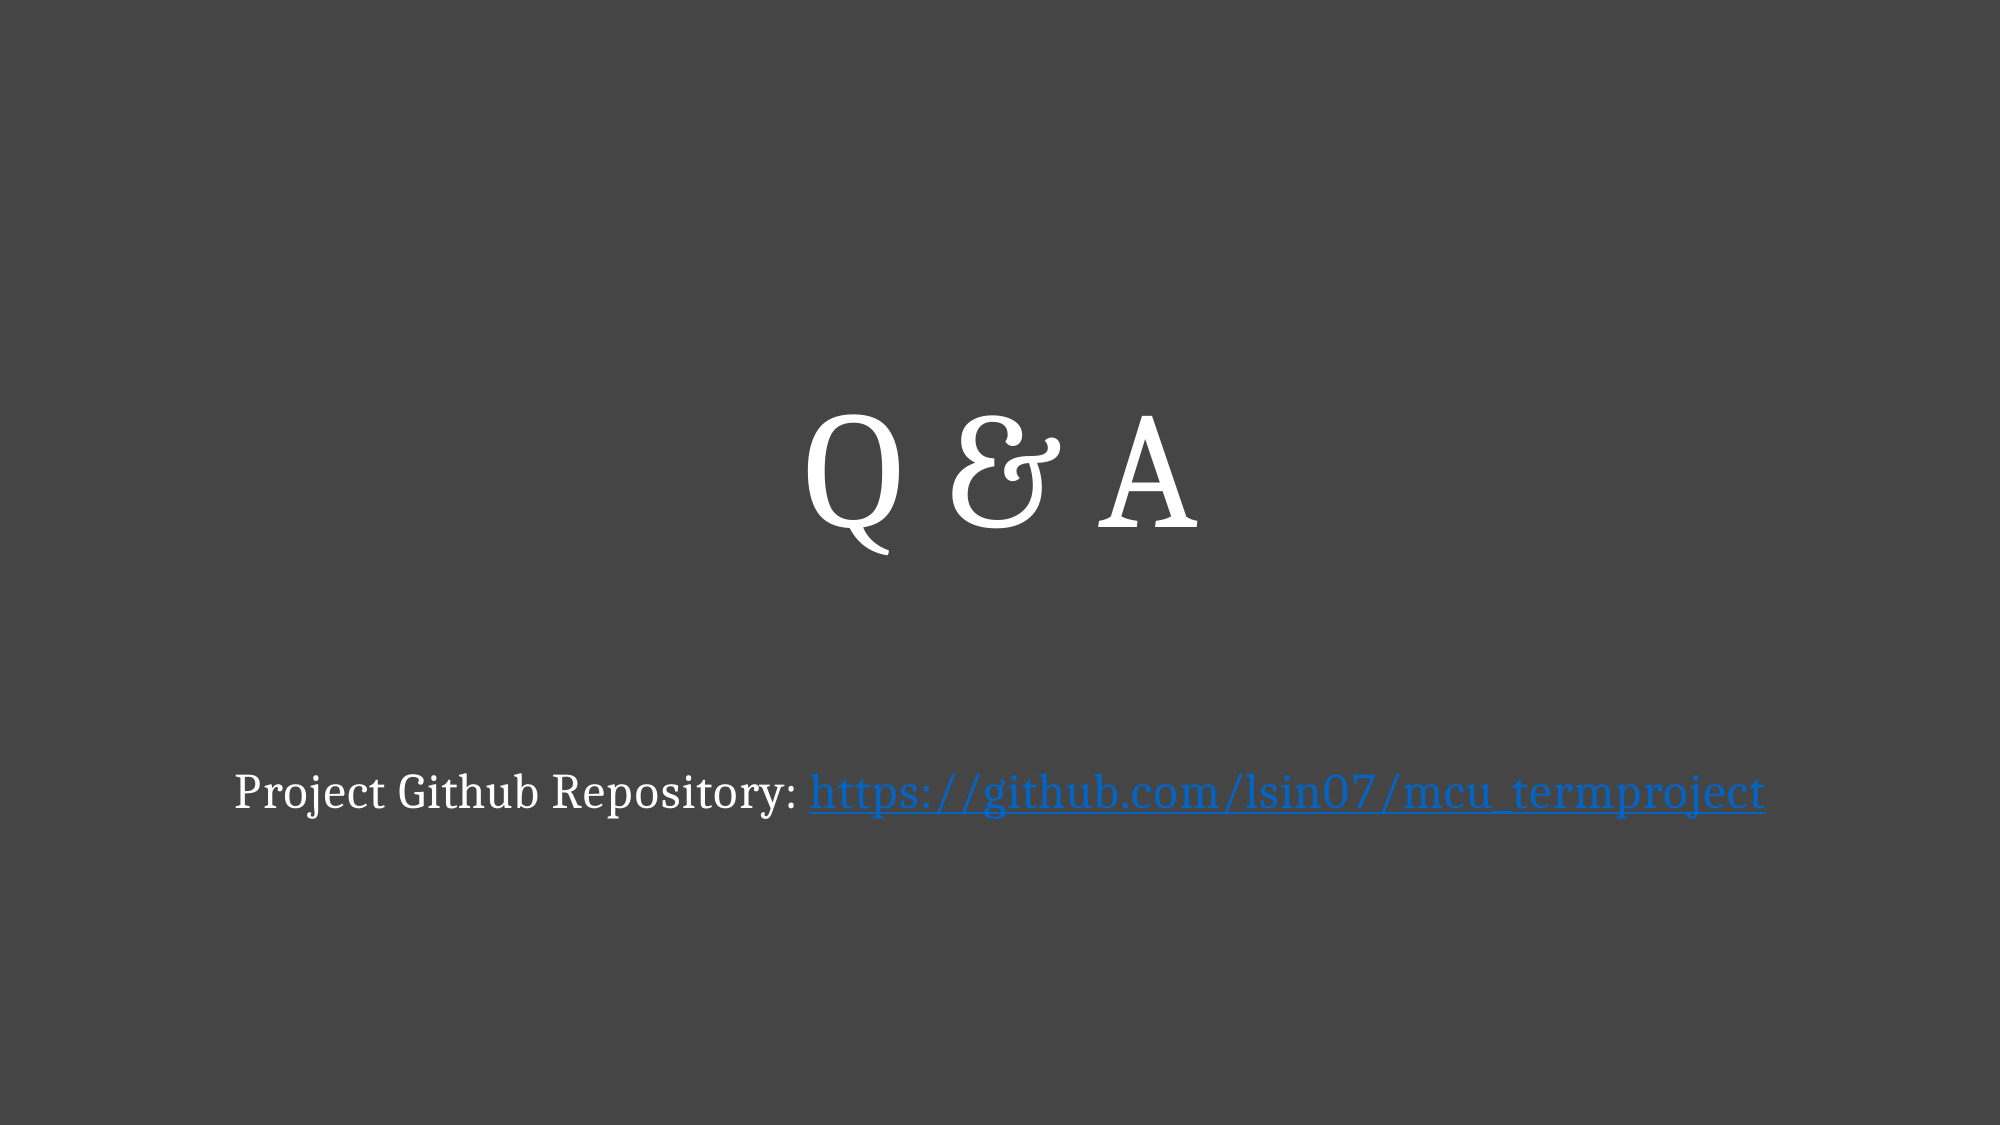

# Q & A
Project Github Repository: https://github.com/lsin07/mcu_termproject